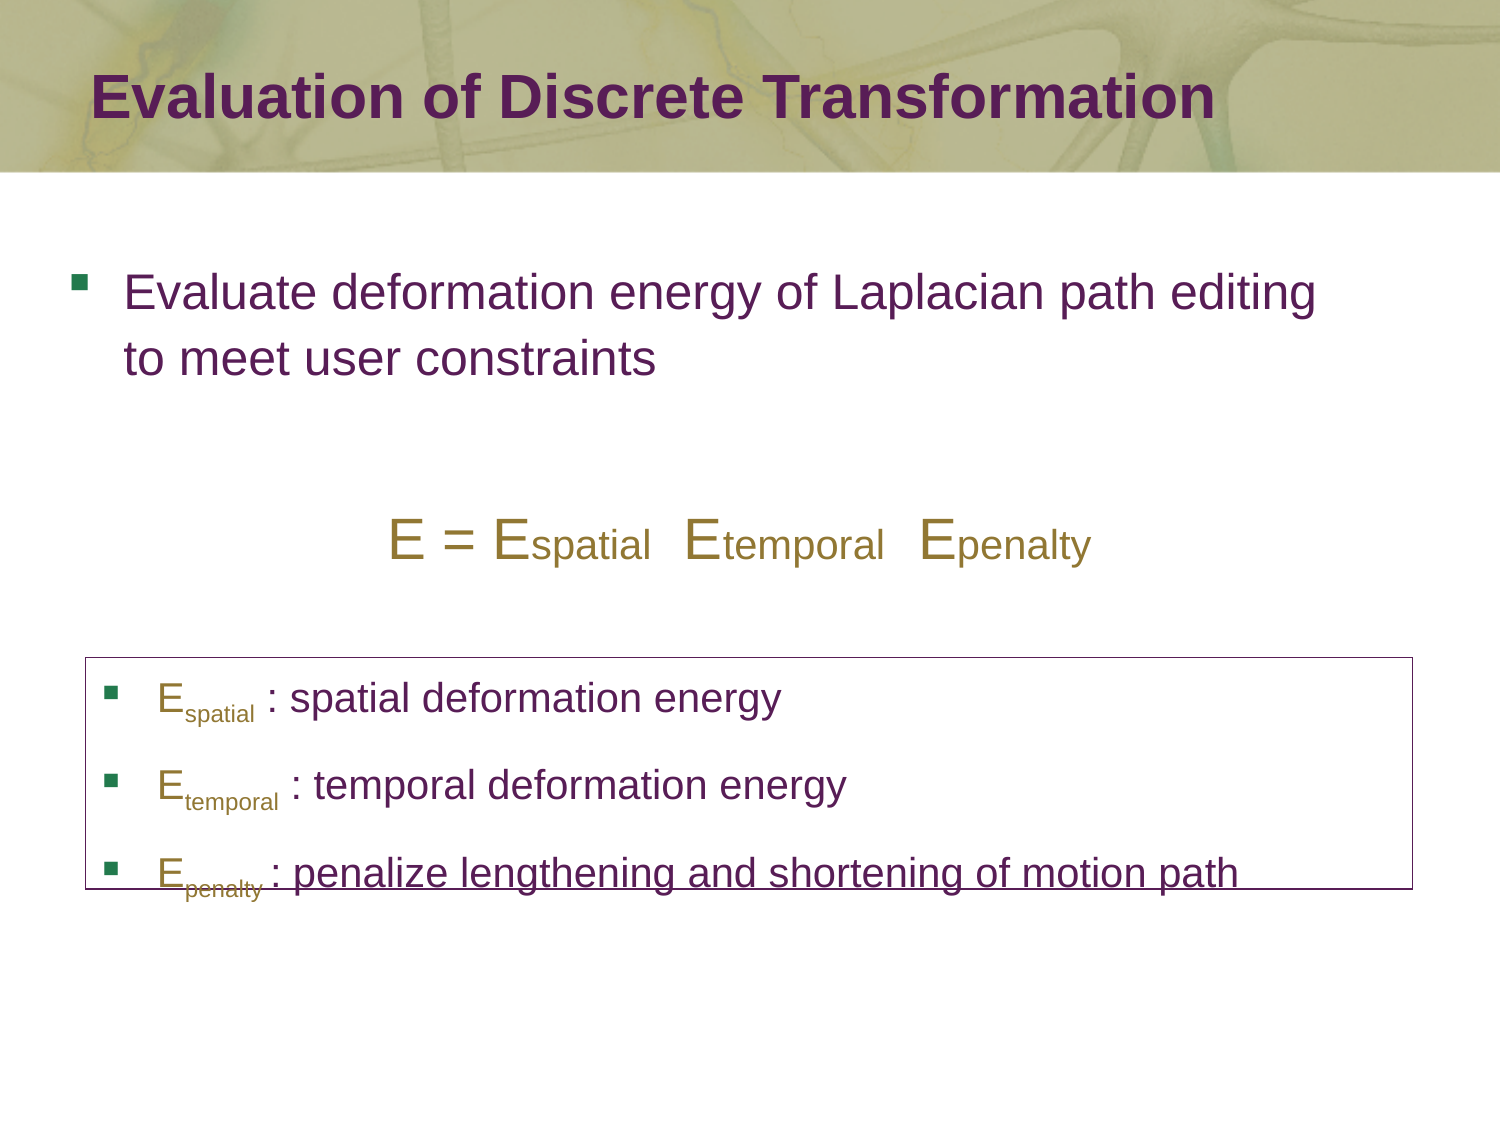

Evaluation of Discrete Transformation
Evaluate deformation energy of Laplacian path editing to meet user constraints
E = Espatial  Etemporal  Epenalty
Espatial : spatial deformation energy
Etemporal : temporal deformation energy
Epenalty : penalize lengthening and shortening of motion path